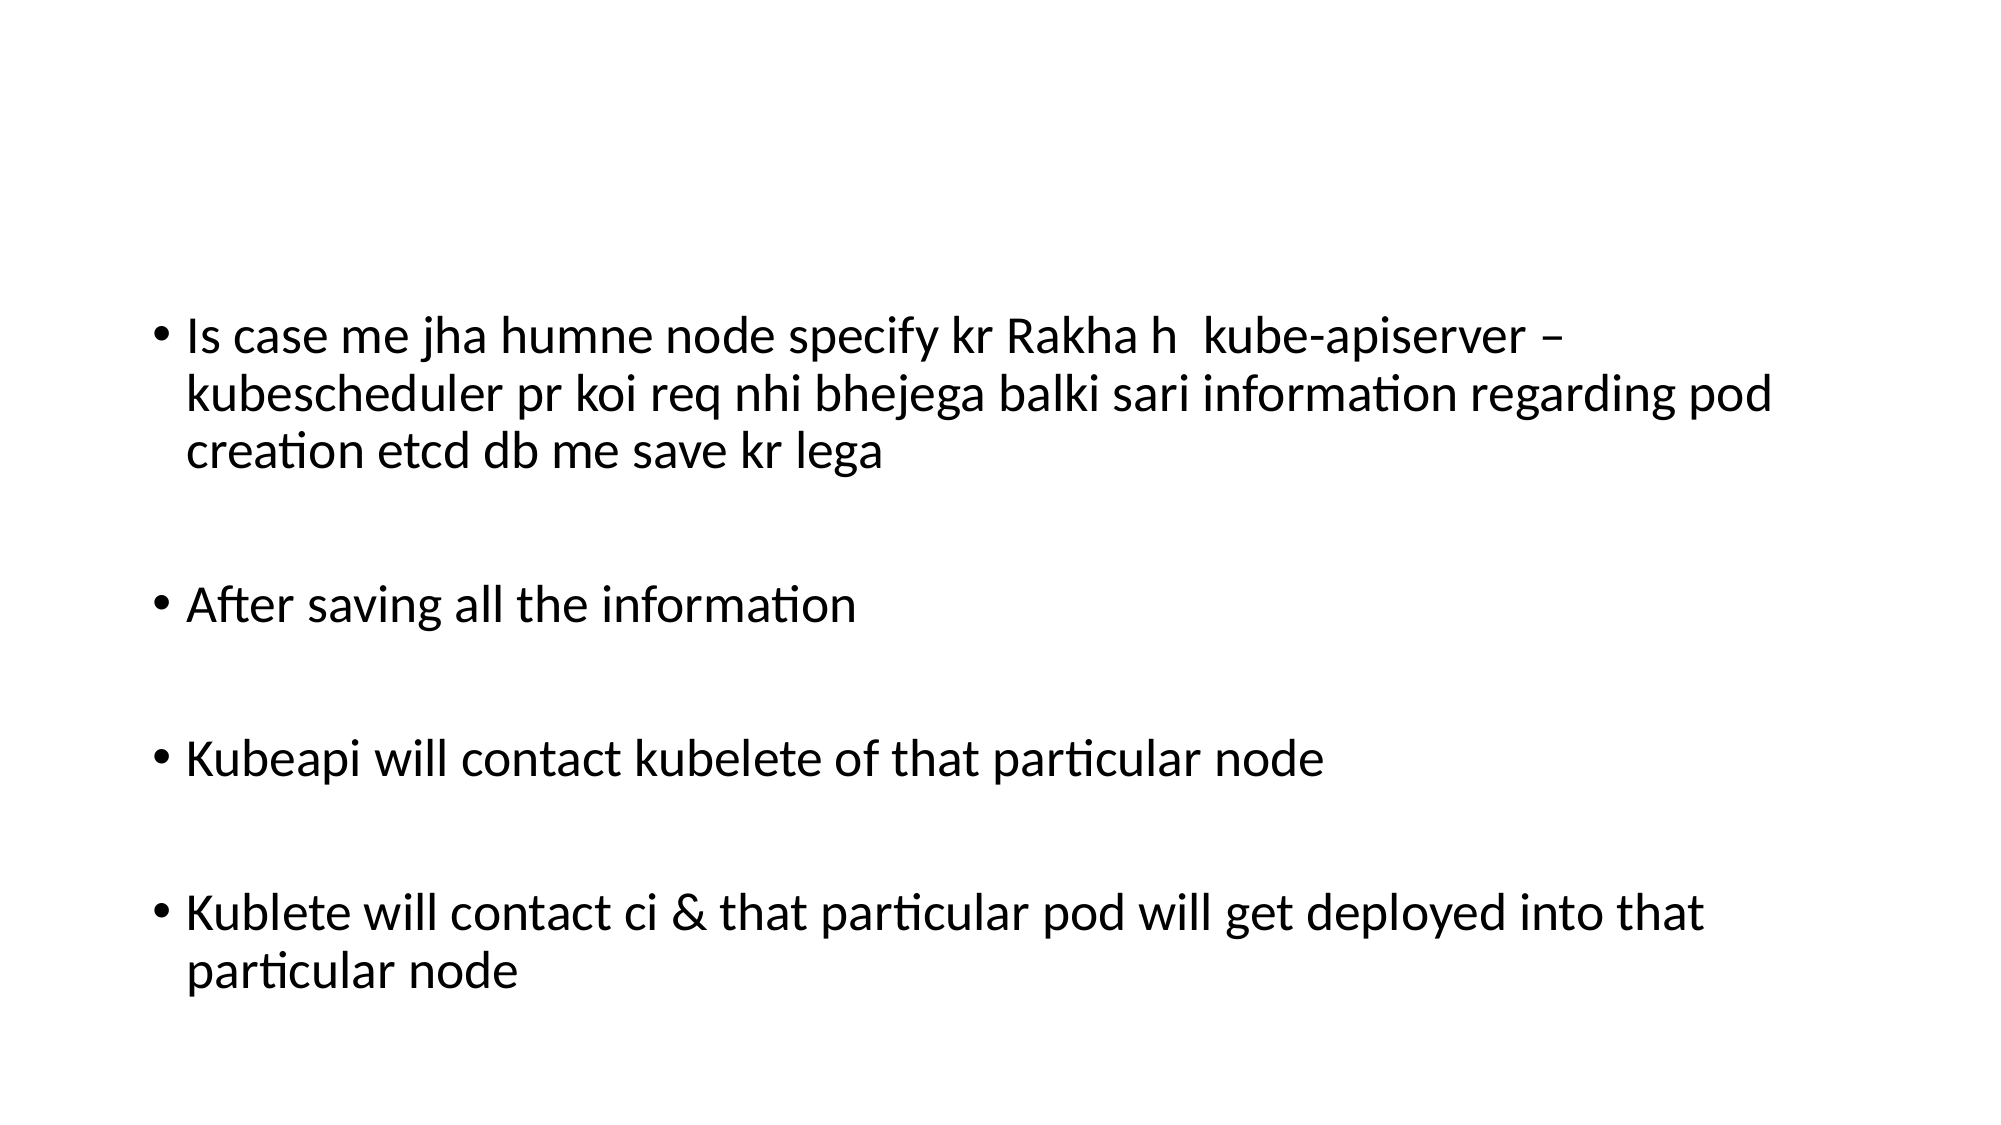

#
Is case me jha humne node specify kr Rakha h  kube-apiserver –kubescheduler pr koi req nhi bhejega balki sari information regarding pod creation etcd db me save kr lega

After saving all the information

Kubeapi will contact kubelete of that particular node

Kublete will contact ci & that particular pod will get deployed into that particular node